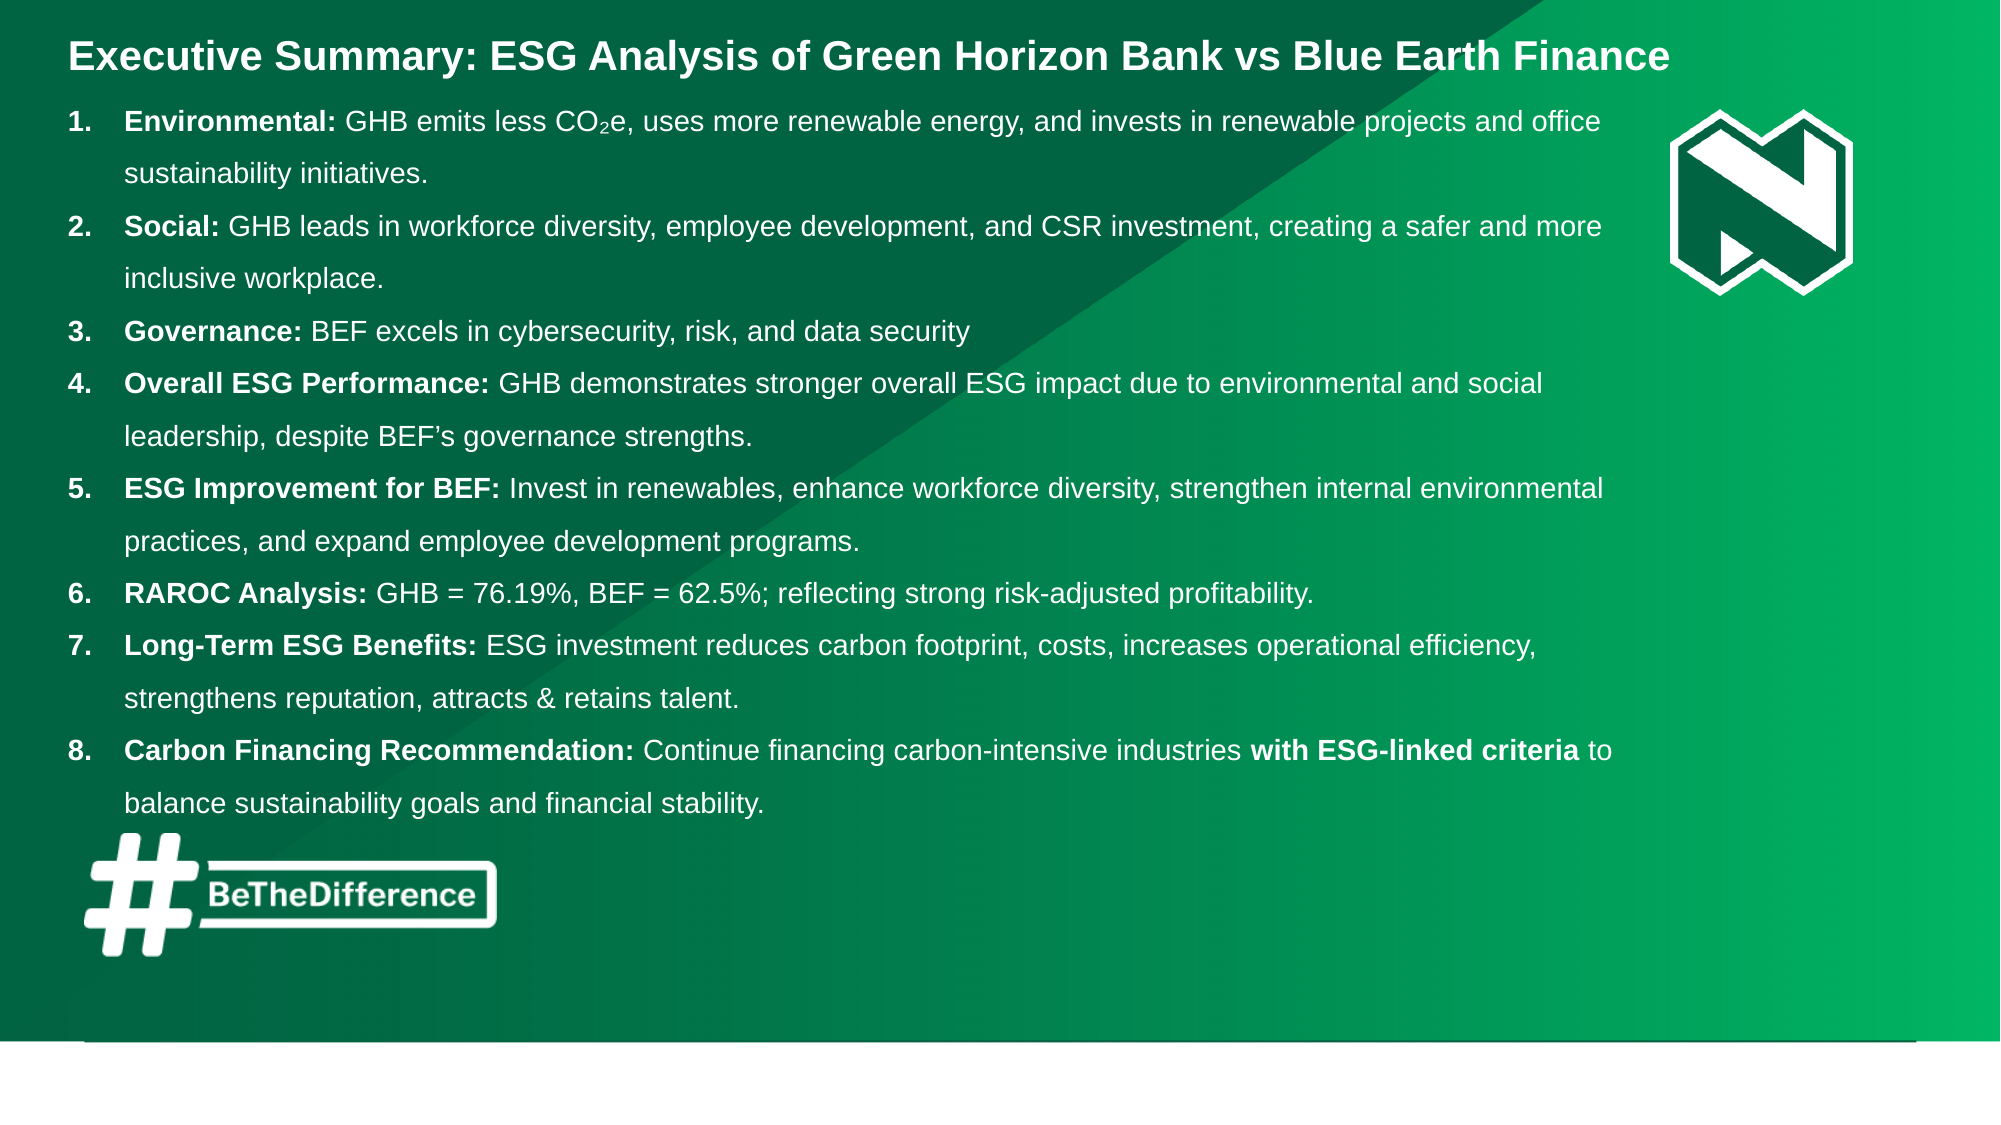

# Executive Summary: ESG Analysis of Green Horizon Bank vs Blue Earth Finance

Environmental: GHB emits less CO₂e, uses more renewable energy, and invests in renewable projects and office sustainability initiatives.
Social: GHB leads in workforce diversity, employee development, and CSR investment, creating a safer and more inclusive workplace.
Governance: BEF excels in cybersecurity, risk, and data security
Overall ESG Performance: GHB demonstrates stronger overall ESG impact due to environmental and social leadership, despite BEF’s governance strengths.
ESG Improvement for BEF: Invest in renewables, enhance workforce diversity, strengthen internal environmental practices, and expand employee development programs.
RAROC Analysis: GHB = 76.19%, BEF = 62.5%; reflecting strong risk-adjusted profitability.
Long-Term ESG Benefits: ESG investment reduces carbon footprint, costs, increases operational efficiency, strengthens reputation, attracts & retains talent.
Carbon Financing Recommendation: Continue financing carbon-intensive industries with ESG-linked criteria to balance sustainability goals and financial stability.